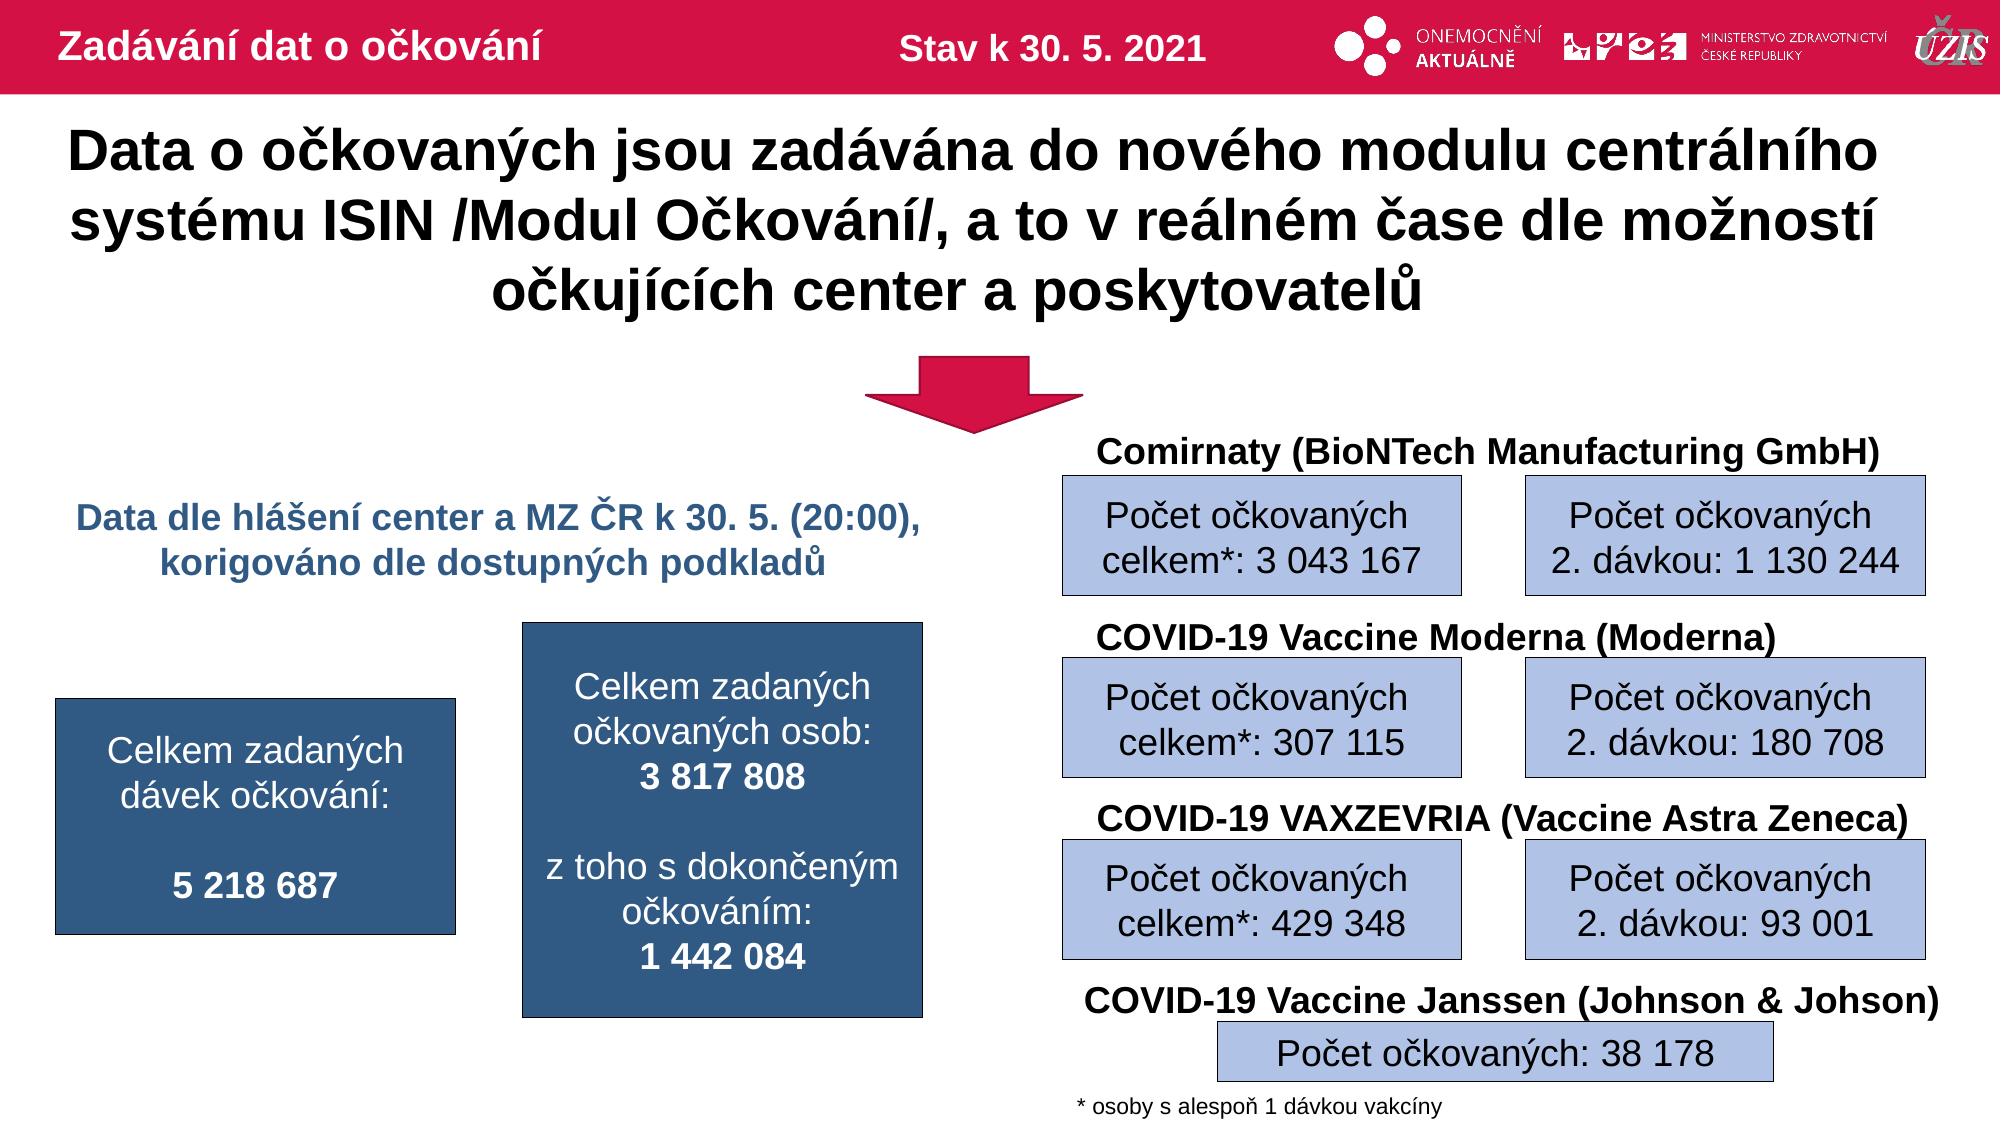

# Zadávání dat o očkování
Stav k 30. 5. 2021
Data o očkovaných jsou zadávána do nového modulu centrálního systému ISIN /Modul Očkování/, a to v reálném čase dle možností očkujících center a poskytovatelů

Comirnaty (BioNTech Manufacturing GmbH)
Počet očkovaných
celkem*: 3 043 167
Počet očkovaných
2. dávkou: 1 130 244
Data dle hlášení center a MZ ČR k 30. 5. (20:00), korigováno dle dostupných podkladů
COVID-19 Vaccine Moderna (Moderna)
Celkem zadaných očkovaných osob:
3 817 808

z toho s dokončeným očkováním:
1 442 084
Počet očkovaných
celkem*: 307 115
Počet očkovaných
2. dávkou: 180 708
Celkem zadaných dávek očkování:

5 218 687
COVID-19 VAXZEVRIA (Vaccine Astra Zeneca)
Počet očkovaných
celkem*: 429 348
Počet očkovaných
2. dávkou: 93 001
COVID-19 Vaccine Janssen (Johnson & Johson)
Počet očkovaných: 38 178
* osoby s alespoň 1 dávkou vakcíny